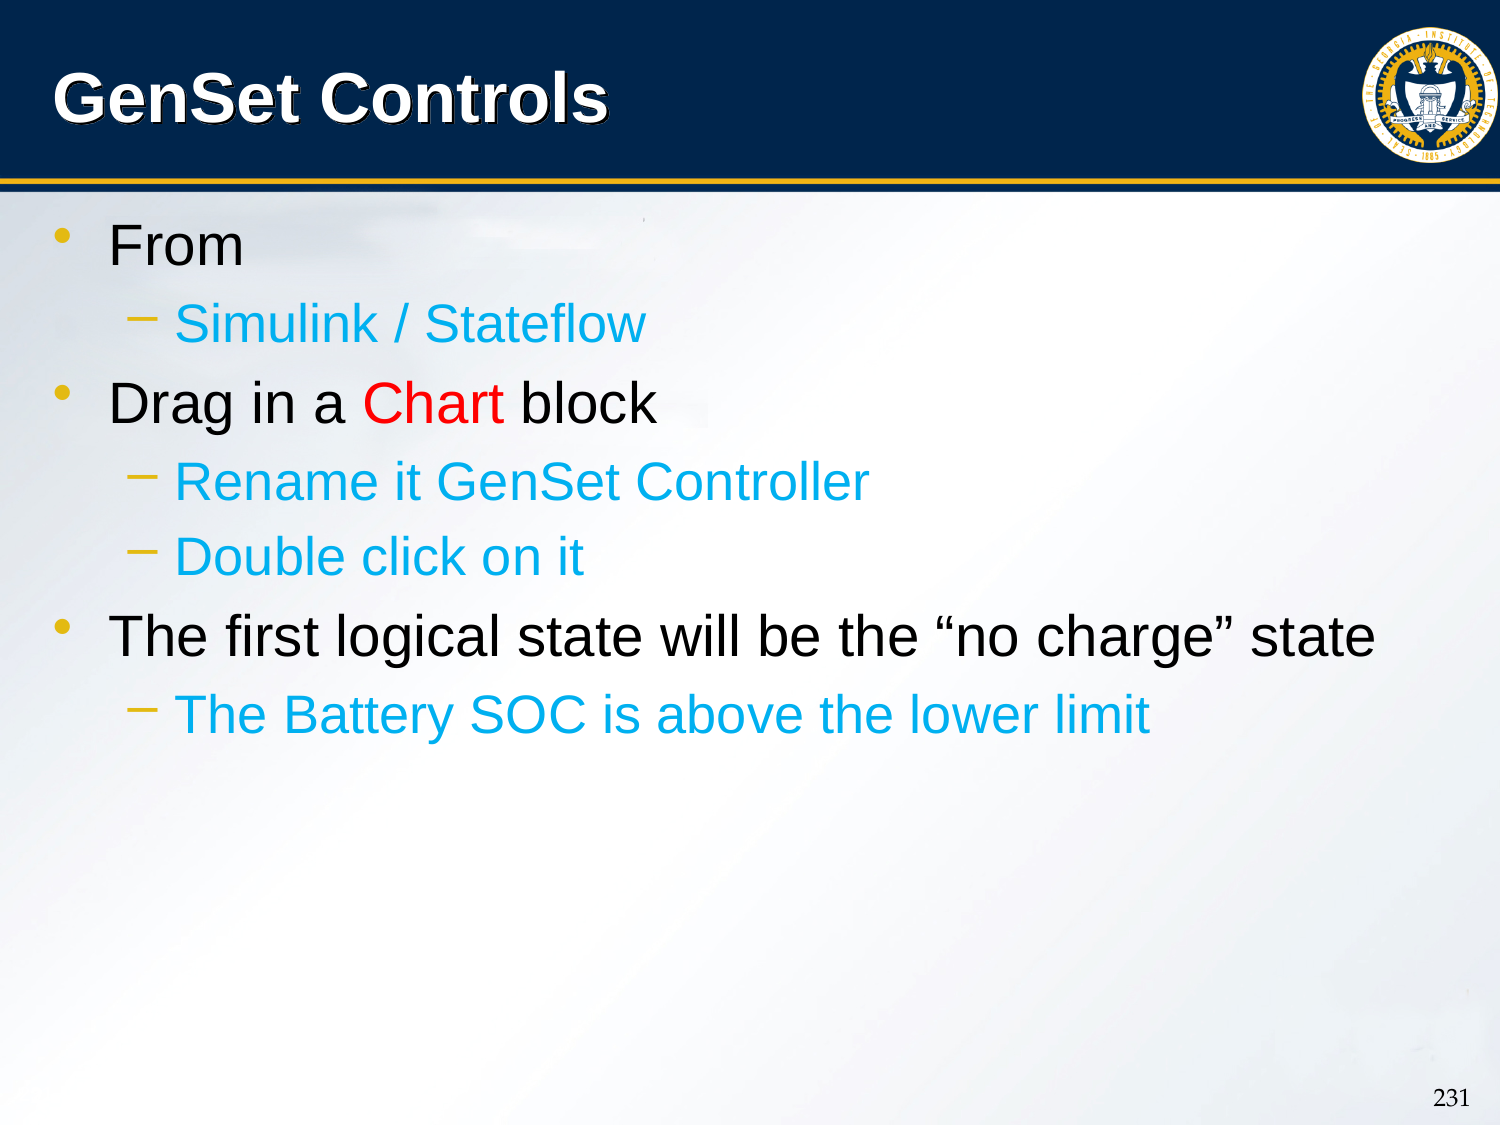

# GenSet Controls

From
Simulink / Stateflow
Drag in a Chart block
Rename it GenSet Controller
Double click on it
The first logical state will be the “no charge” state
The Battery SOC is above the lower limit